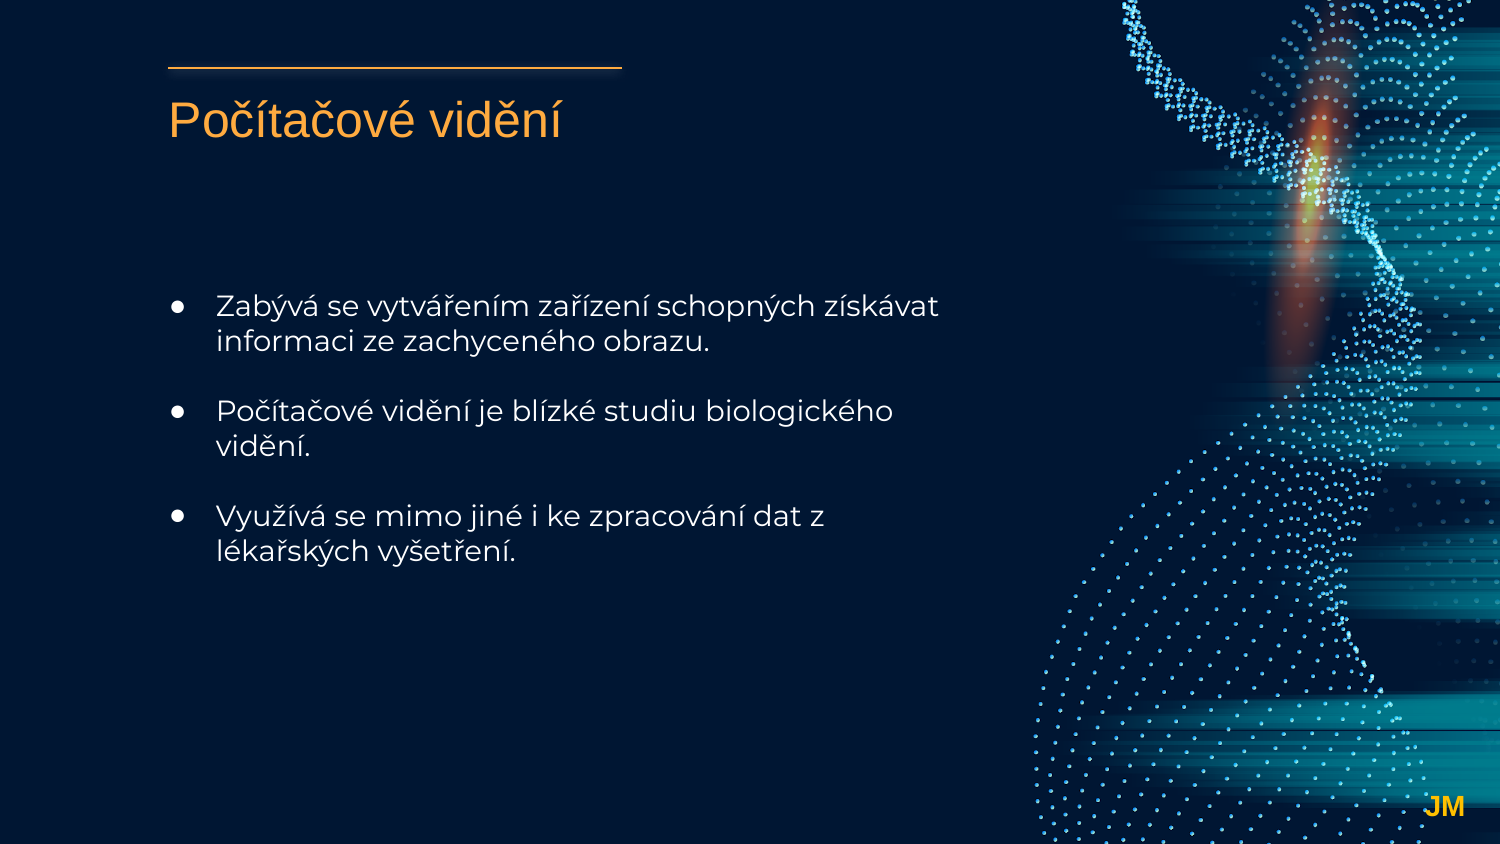

# Počítačové vidění
Zabývá se vytvářením zařízení schopných získávat informaci ze zachyceného obrazu.

Počítačové vidění je blízké studiu biologického vidění.

Využívá se mimo jiné i ke zpracování dat z lékařských vyšetření.
JM